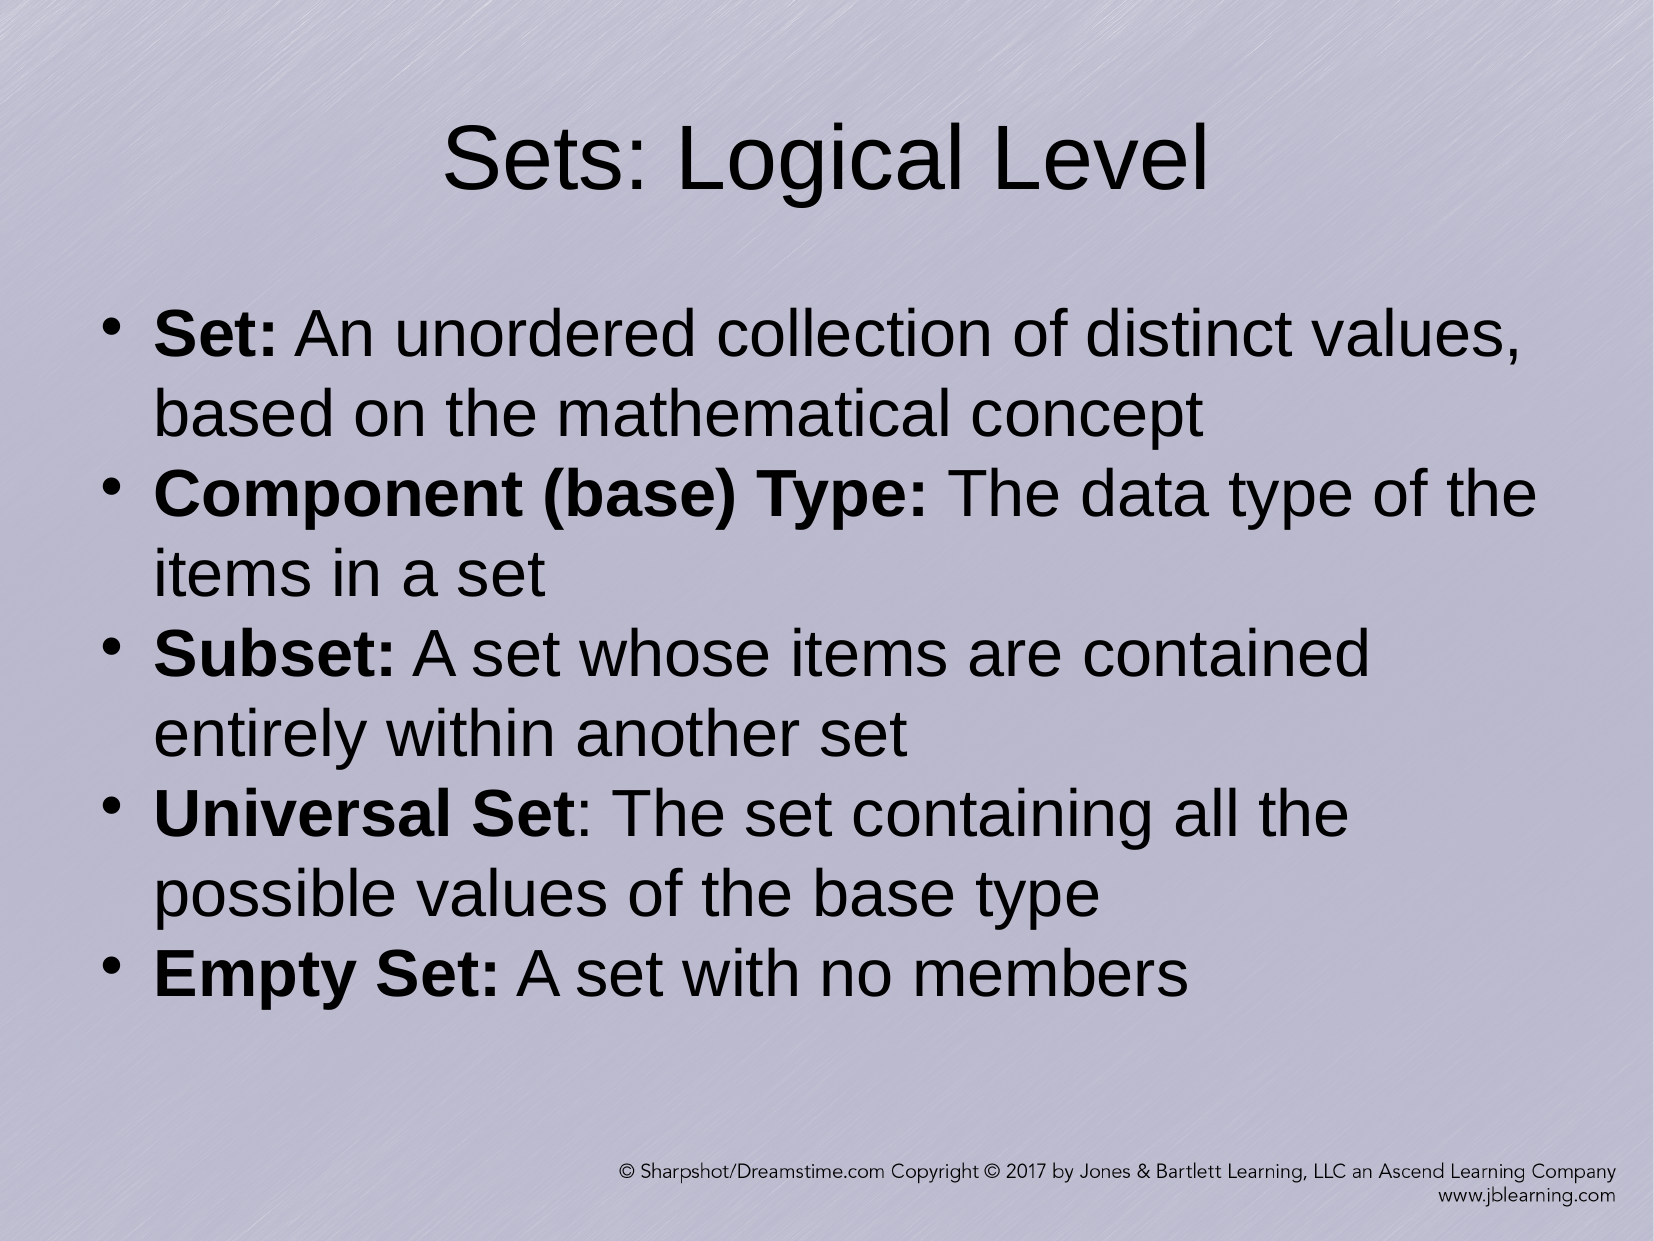

Sets: Logical Level
Set: An unordered collection of distinct values, based on the mathematical concept
Component (base) Type: The data type of the items in a set
Subset: A set whose items are contained entirely within another set
Universal Set: The set containing all the possible values of the base type
Empty Set: A set with no members